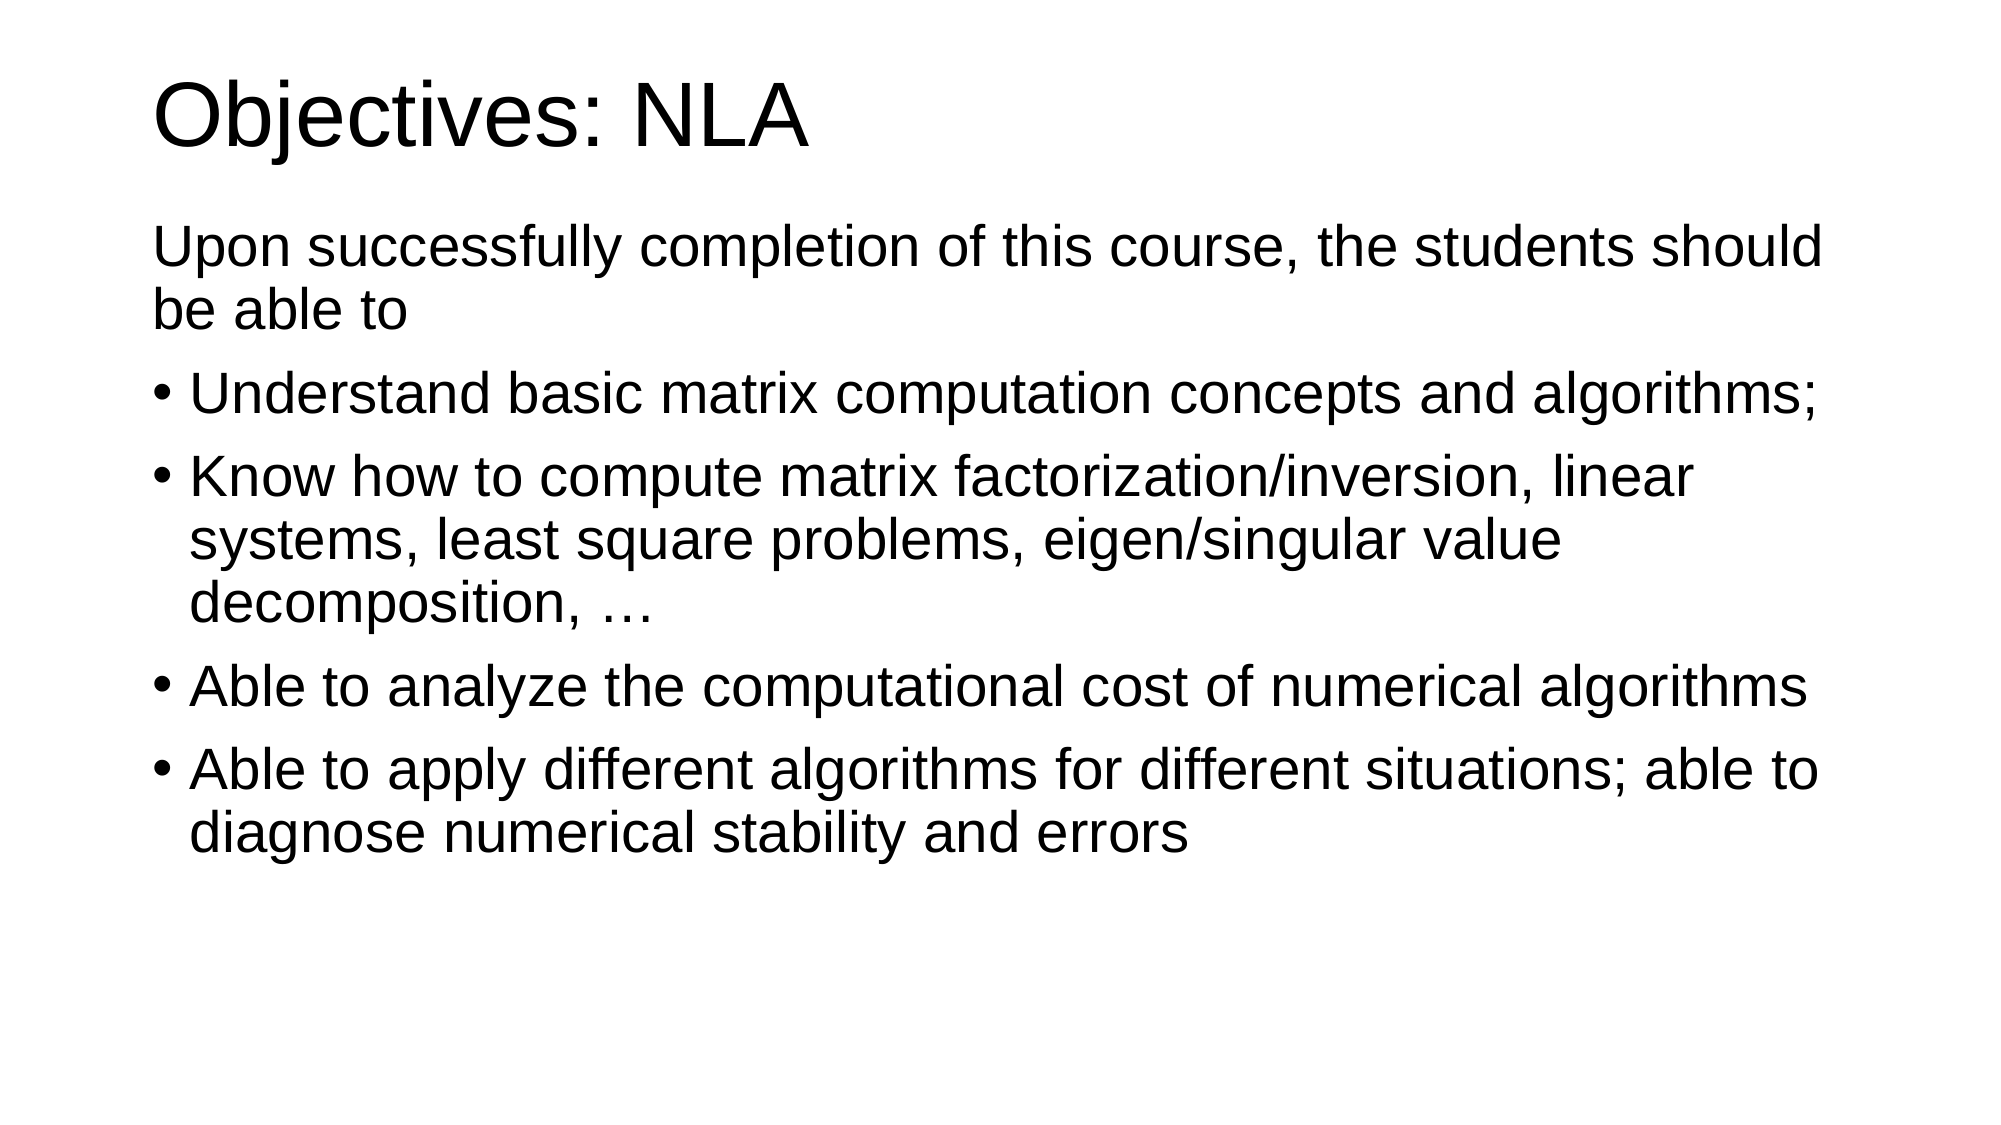

# Objectives: NLA
Upon successfully completion of this course, the students should be able to
Understand basic matrix computation concepts and algorithms;
Know how to compute matrix factorization/inversion, linear systems, least square problems, eigen/singular value decomposition, …
Able to analyze the computational cost of numerical algorithms
Able to apply different algorithms for different situations; able to diagnose numerical stability and errors